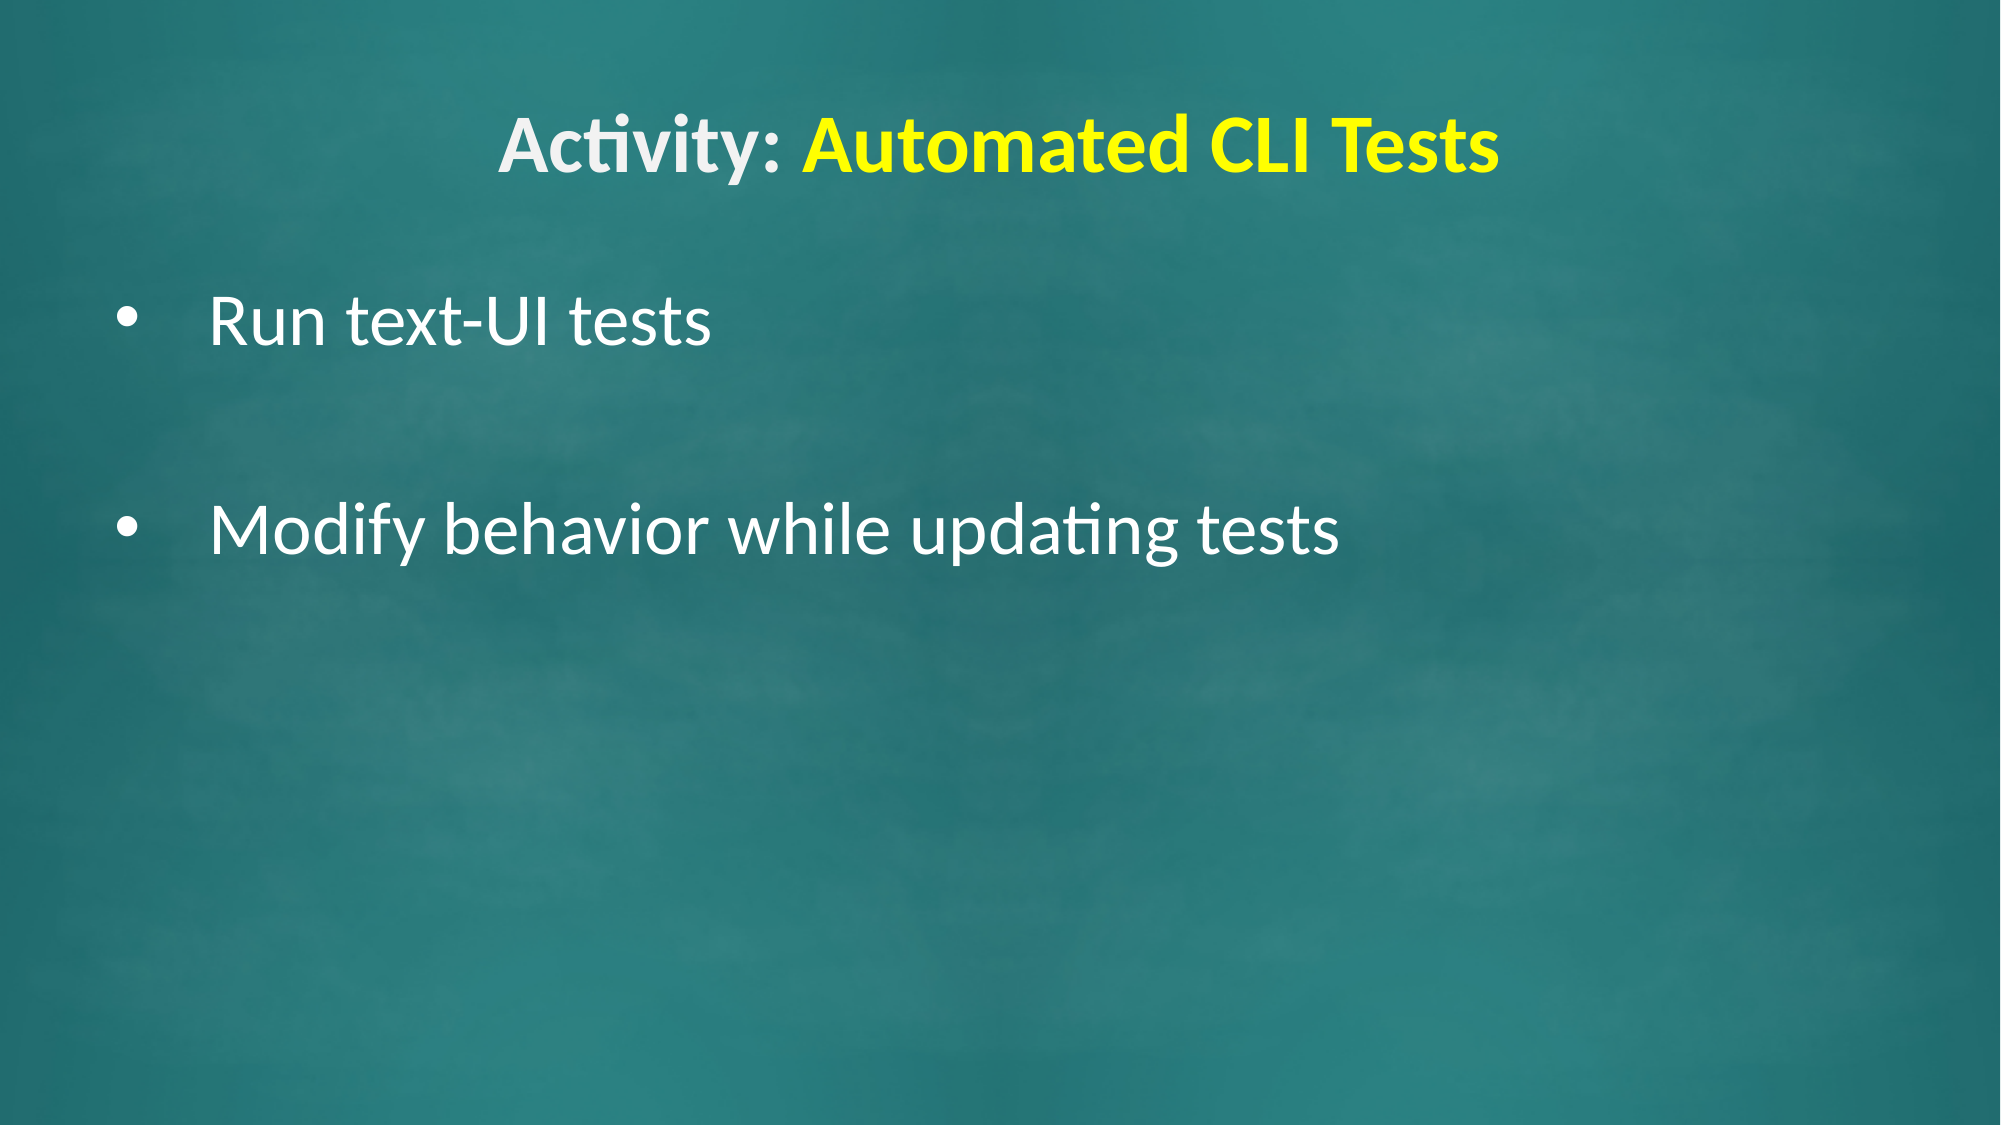

# Activity: Automated CLI Tests
Run text-UI tests

Modify behavior while updating tests